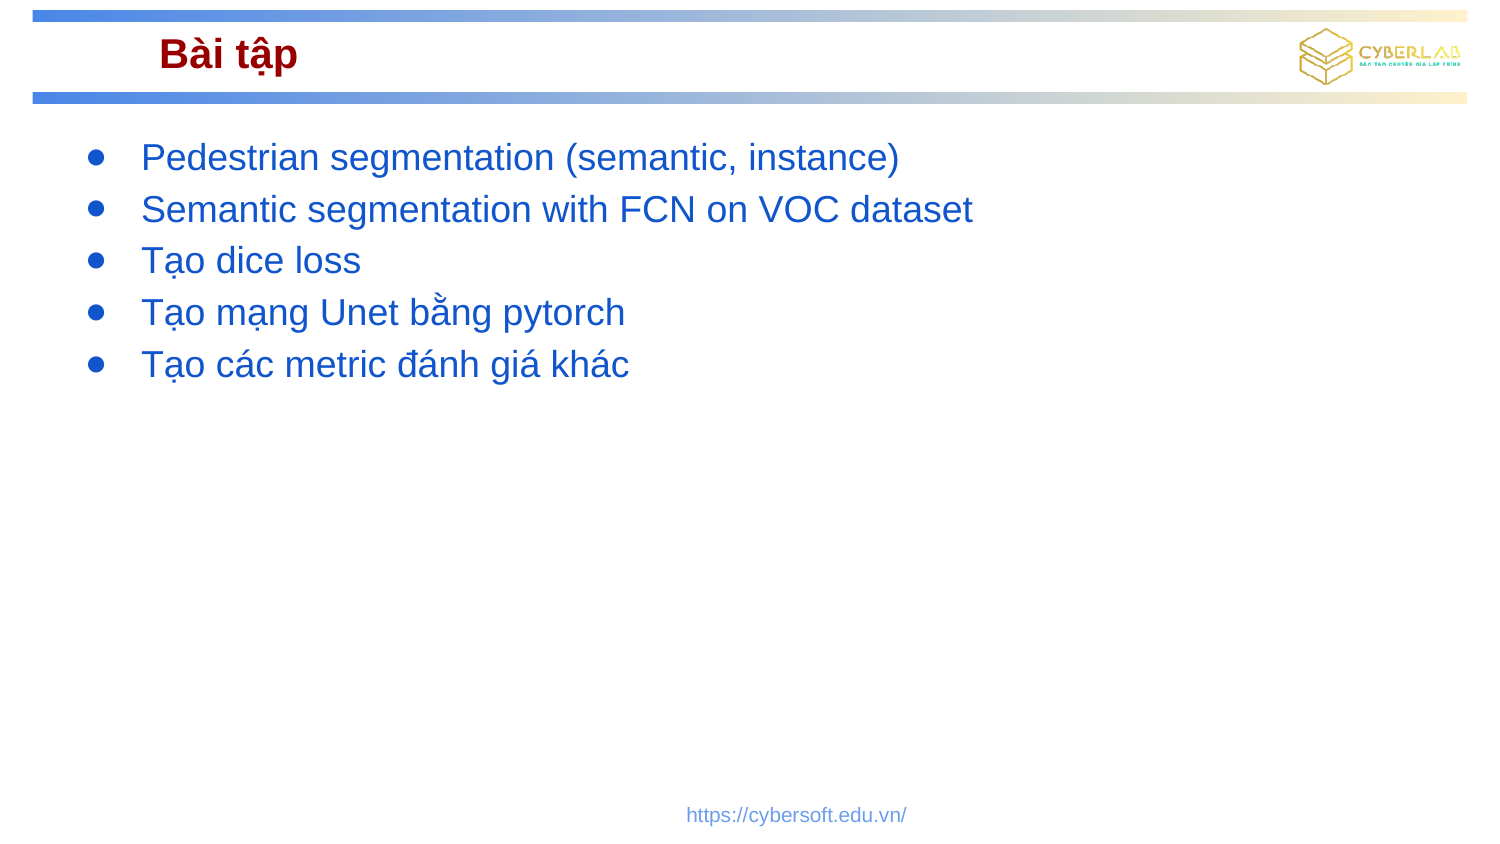

# Bài tập
Pedestrian segmentation (semantic, instance)
Semantic segmentation with FCN on VOC dataset
Tạo dice loss
Tạo mạng Unet bằng pytorch
Tạo các metric đánh giá khác